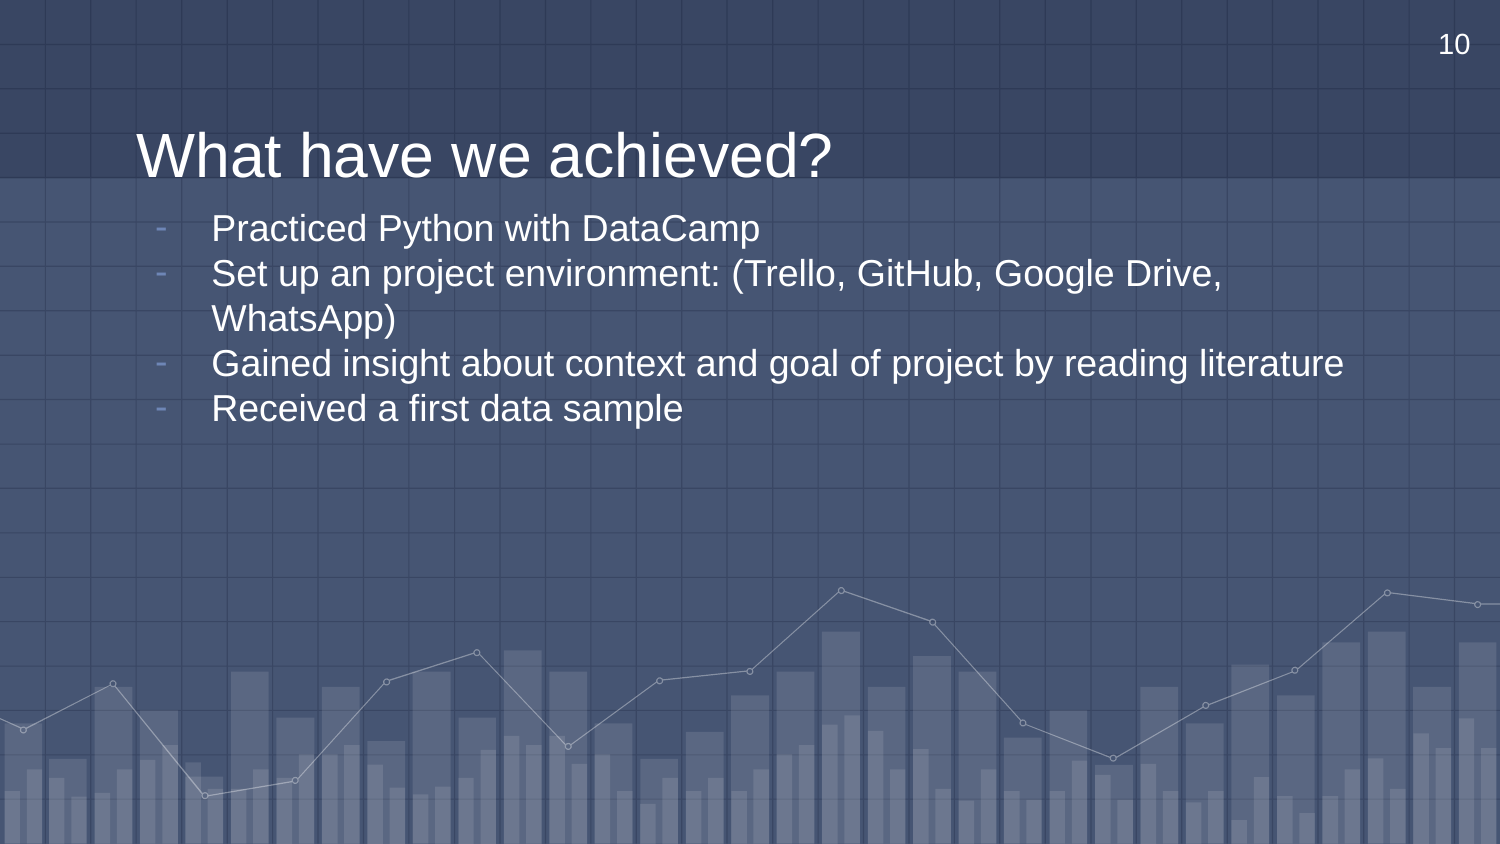

10
# What have we achieved?
Practiced Python with DataCamp
Set up an project environment: (Trello, GitHub, Google Drive, WhatsApp)
Gained insight about context and goal of project by reading literature
Received a first data sample